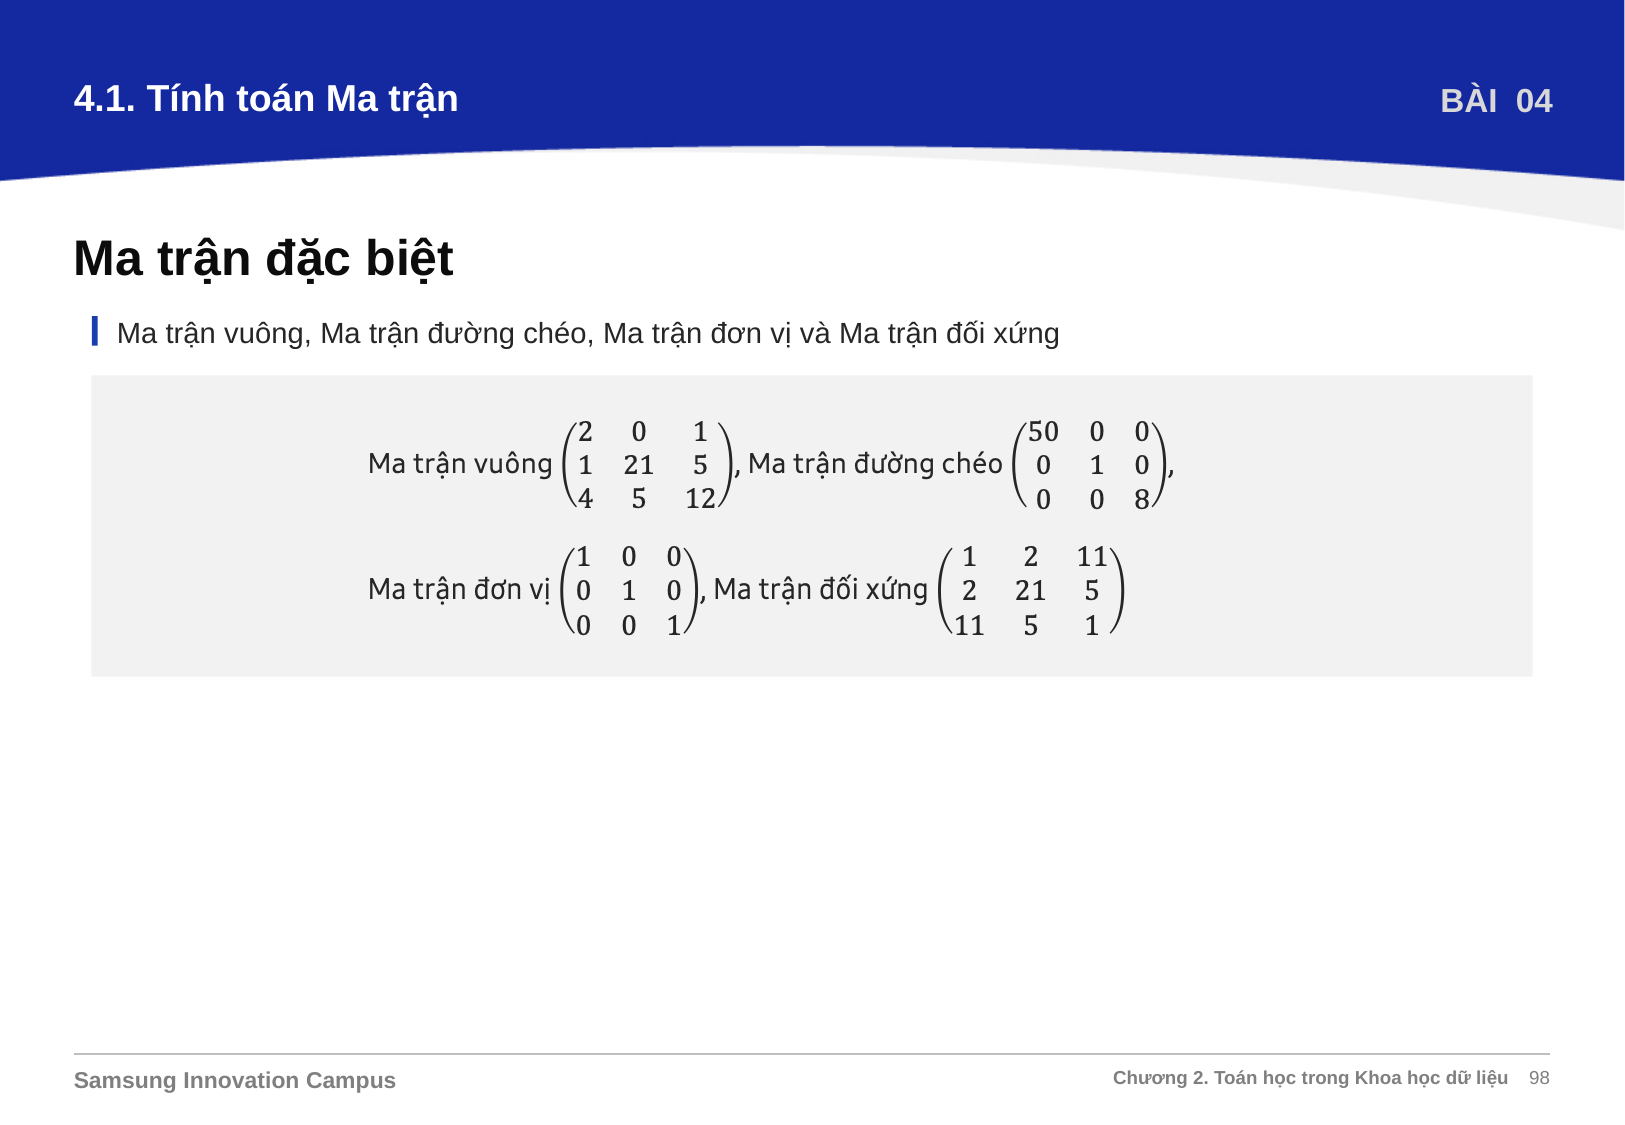

4.1. Tính toán Ma trận
BÀI  04
Ma trận đặc biệt
Ma trận vuông, Ma trận đường chéo, Ma trận đơn vị và Ma trận đối xứng